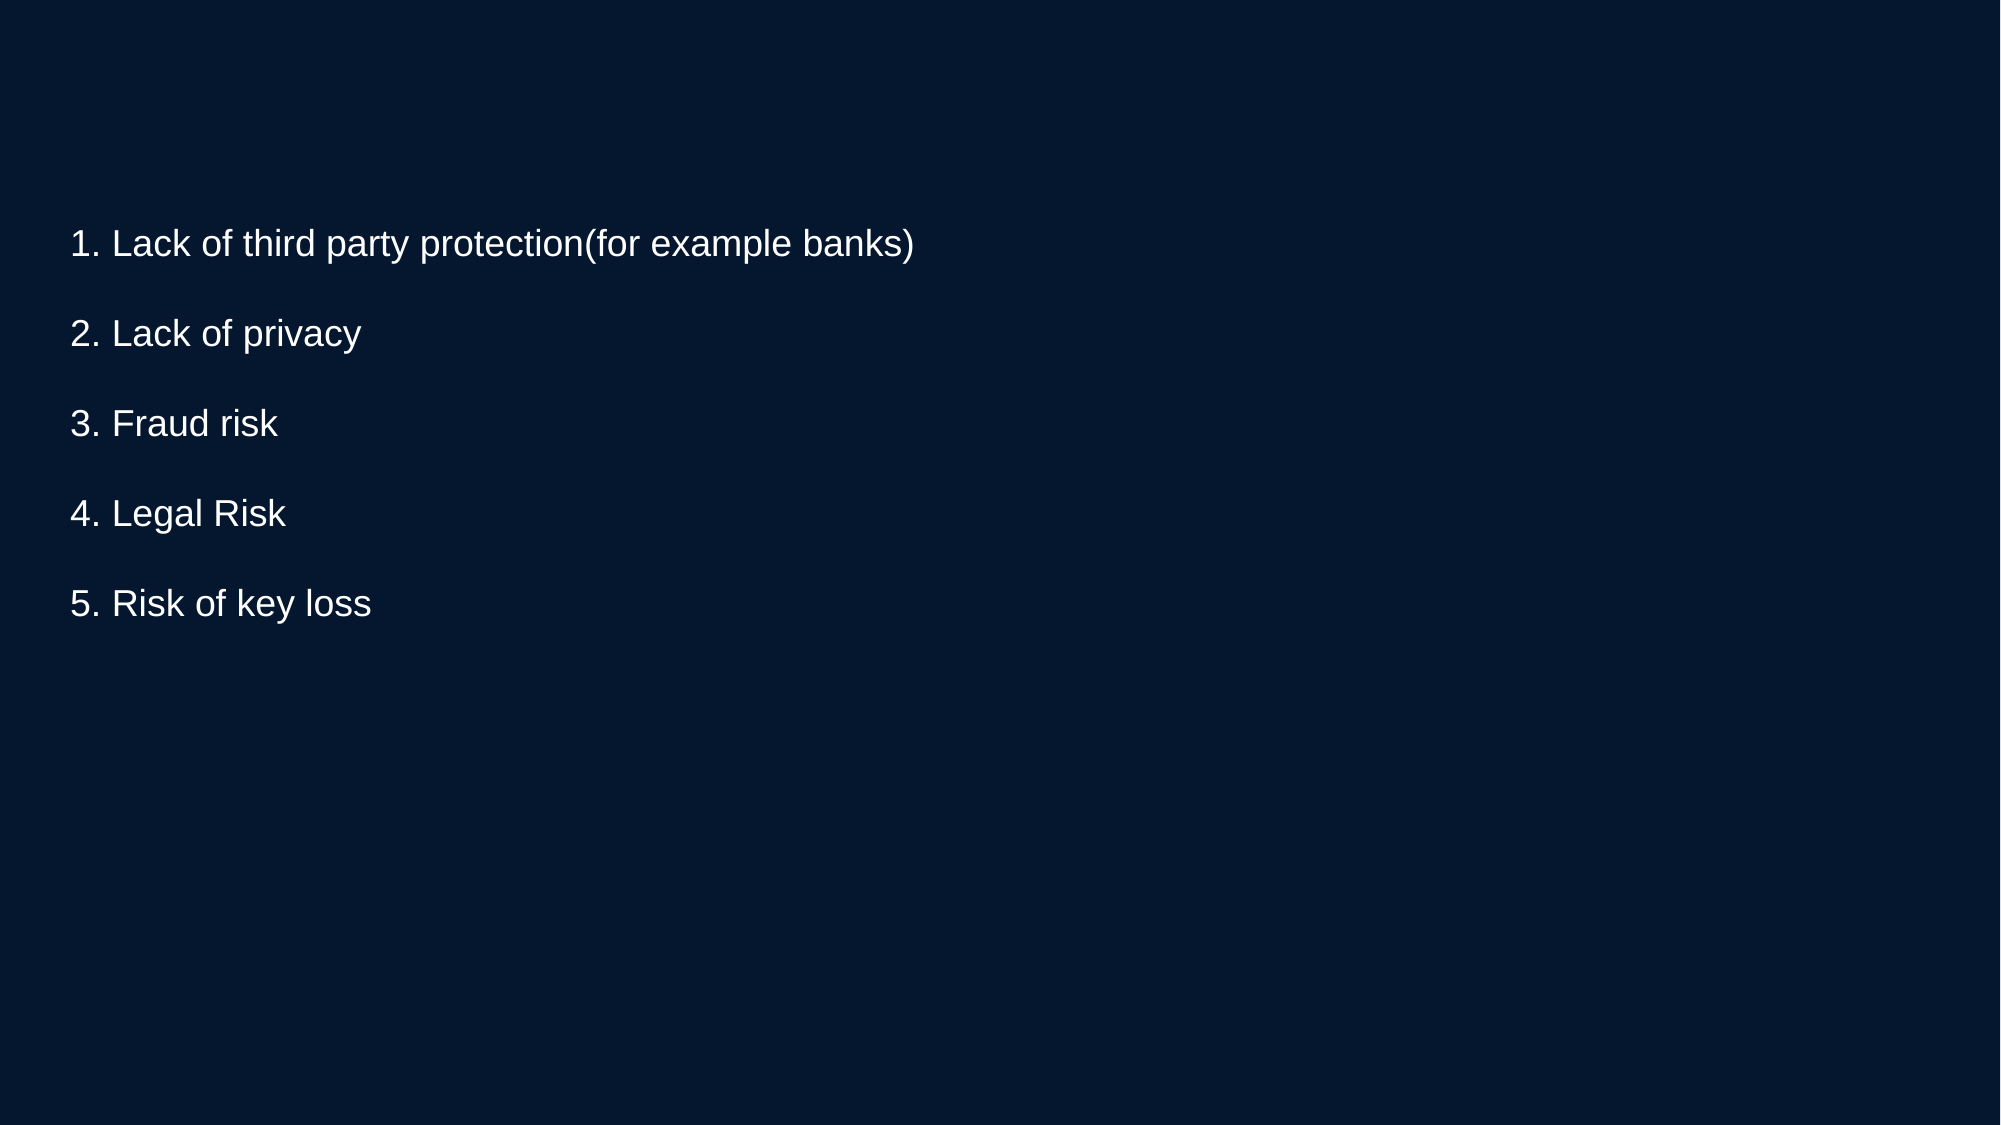

1. Lack of third party protection(for example banks)

2. Lack of privacy

3. Fraud risk

4. Legal Risk

5. Risk of key loss